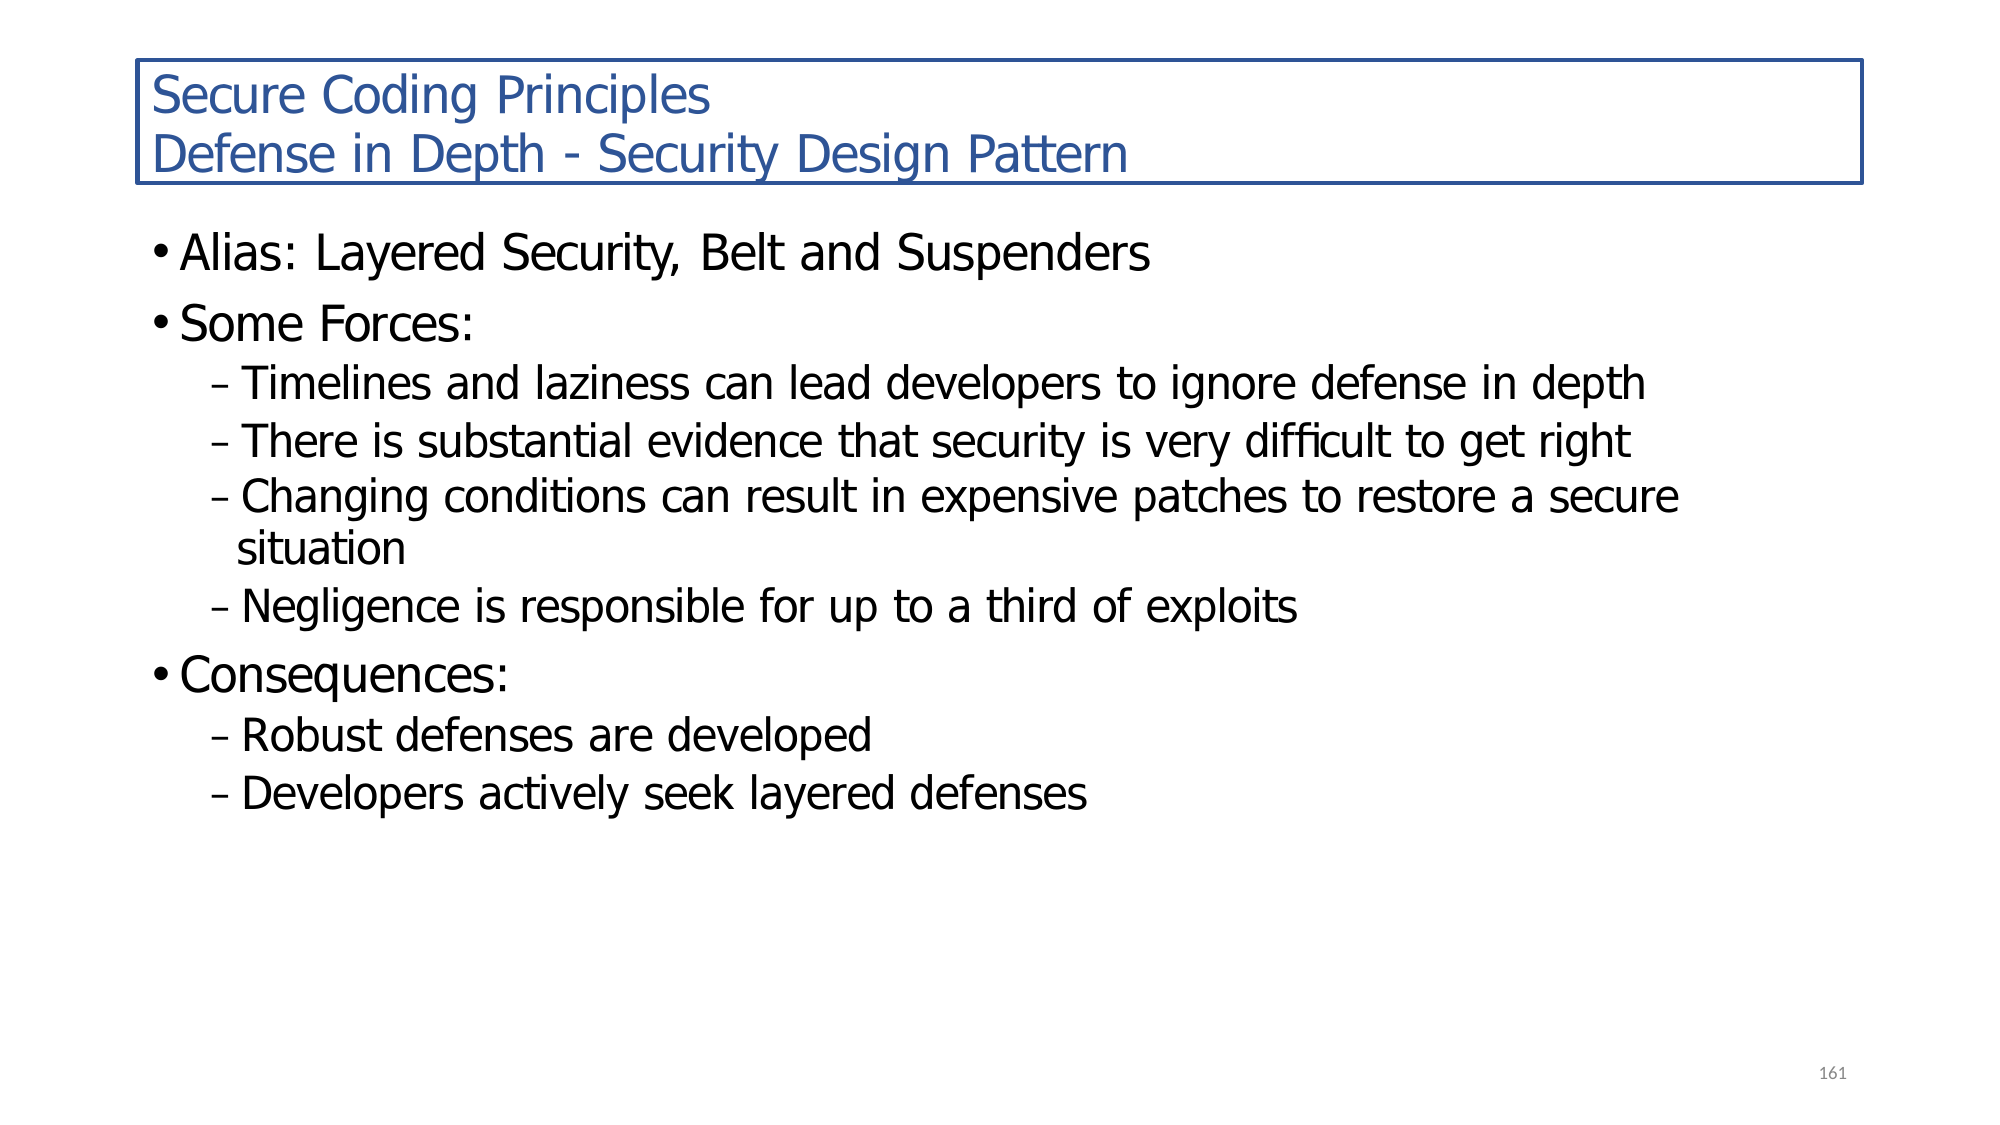

Secure Coding Principles
Defense in Depth - Security Design Pattern
Alias: Layered Security, Belt and Suspenders
Some Forces:
– Timelines and laziness can lead developers to ignore defense in depth
– There is substantial evidence that security is very difficult to get right
– Changing conditions can result in expensive patches to restore a secure
situation
– Negligence is responsible for up to a third of exploits
Consequences:
– Robust defenses are developed
– Developers actively seek layered defenses
161